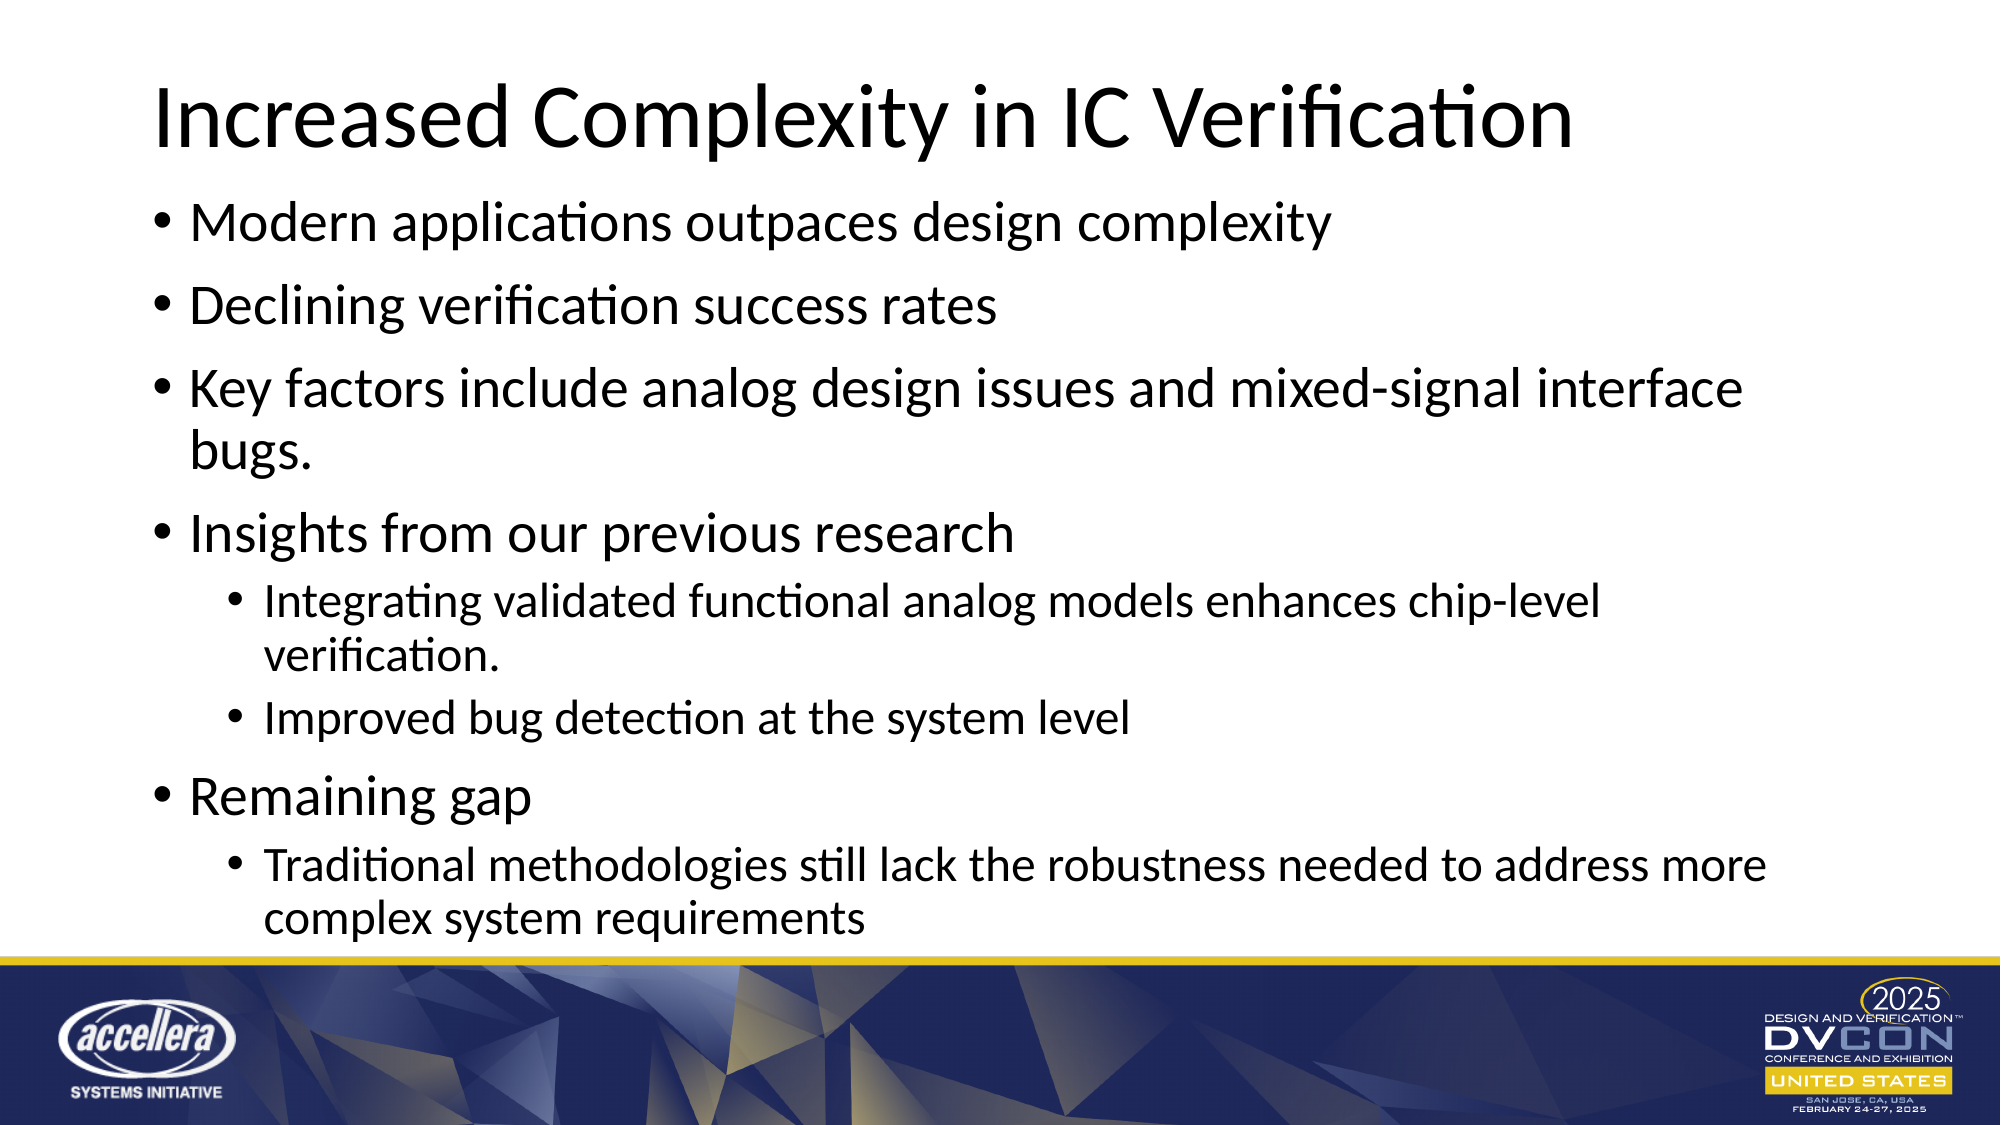

# Increased Complexity in IC Verification
Modern applications outpaces design complexity
Declining verification success rates
Key factors include analog design issues and mixed-signal interface bugs.
Insights from our previous research
Integrating validated functional analog models enhances chip-level verification.
Improved bug detection at the system level
Remaining gap
Traditional methodologies still lack the robustness needed to address more complex system requirements